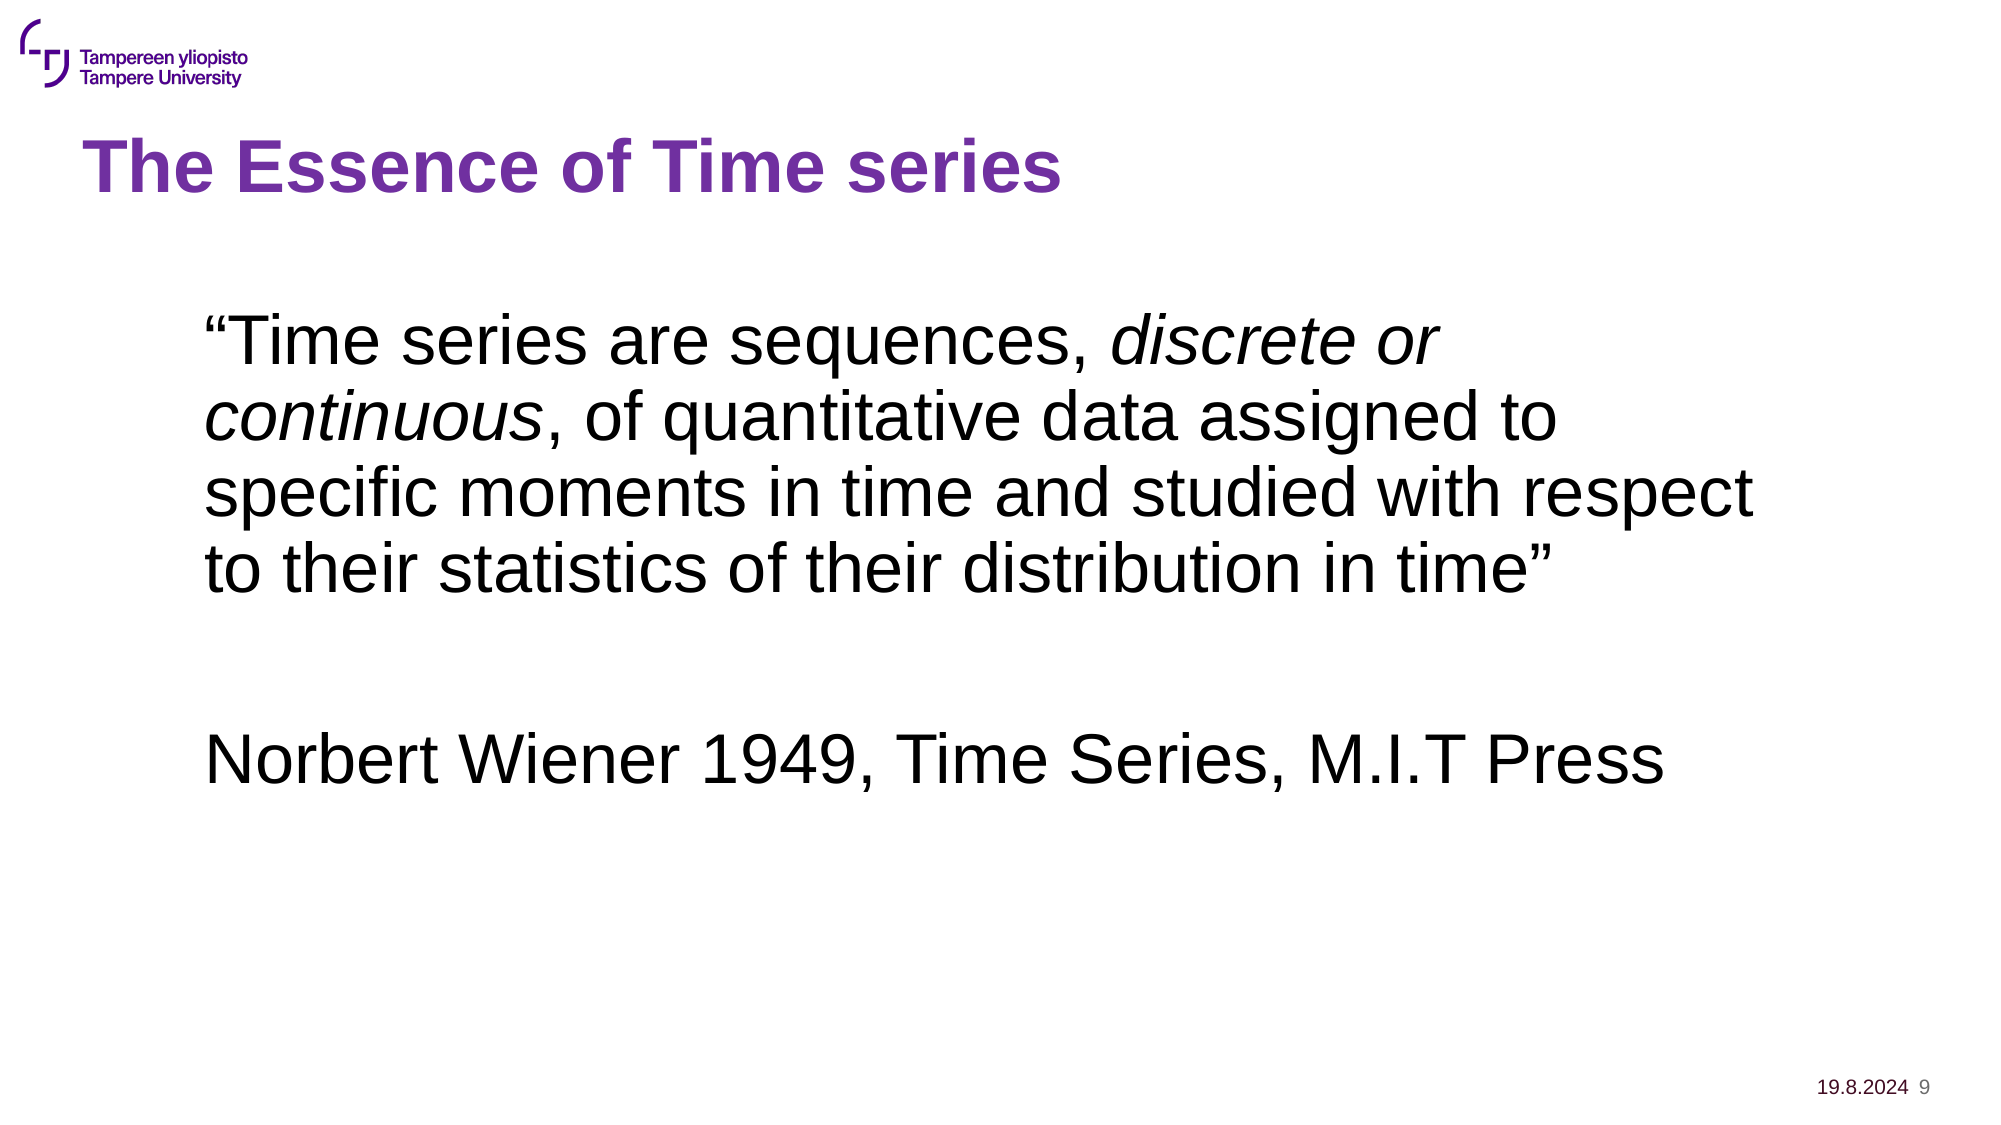

9
The Essence of Time series

“Time series are sequences, discrete or continuous, of quantitative data assigned to specific moments in time and studied with respect to their statistics of their distribution in time”

Norbert Wiener 1949, Time Series, M.I.T Press
19.8.2024